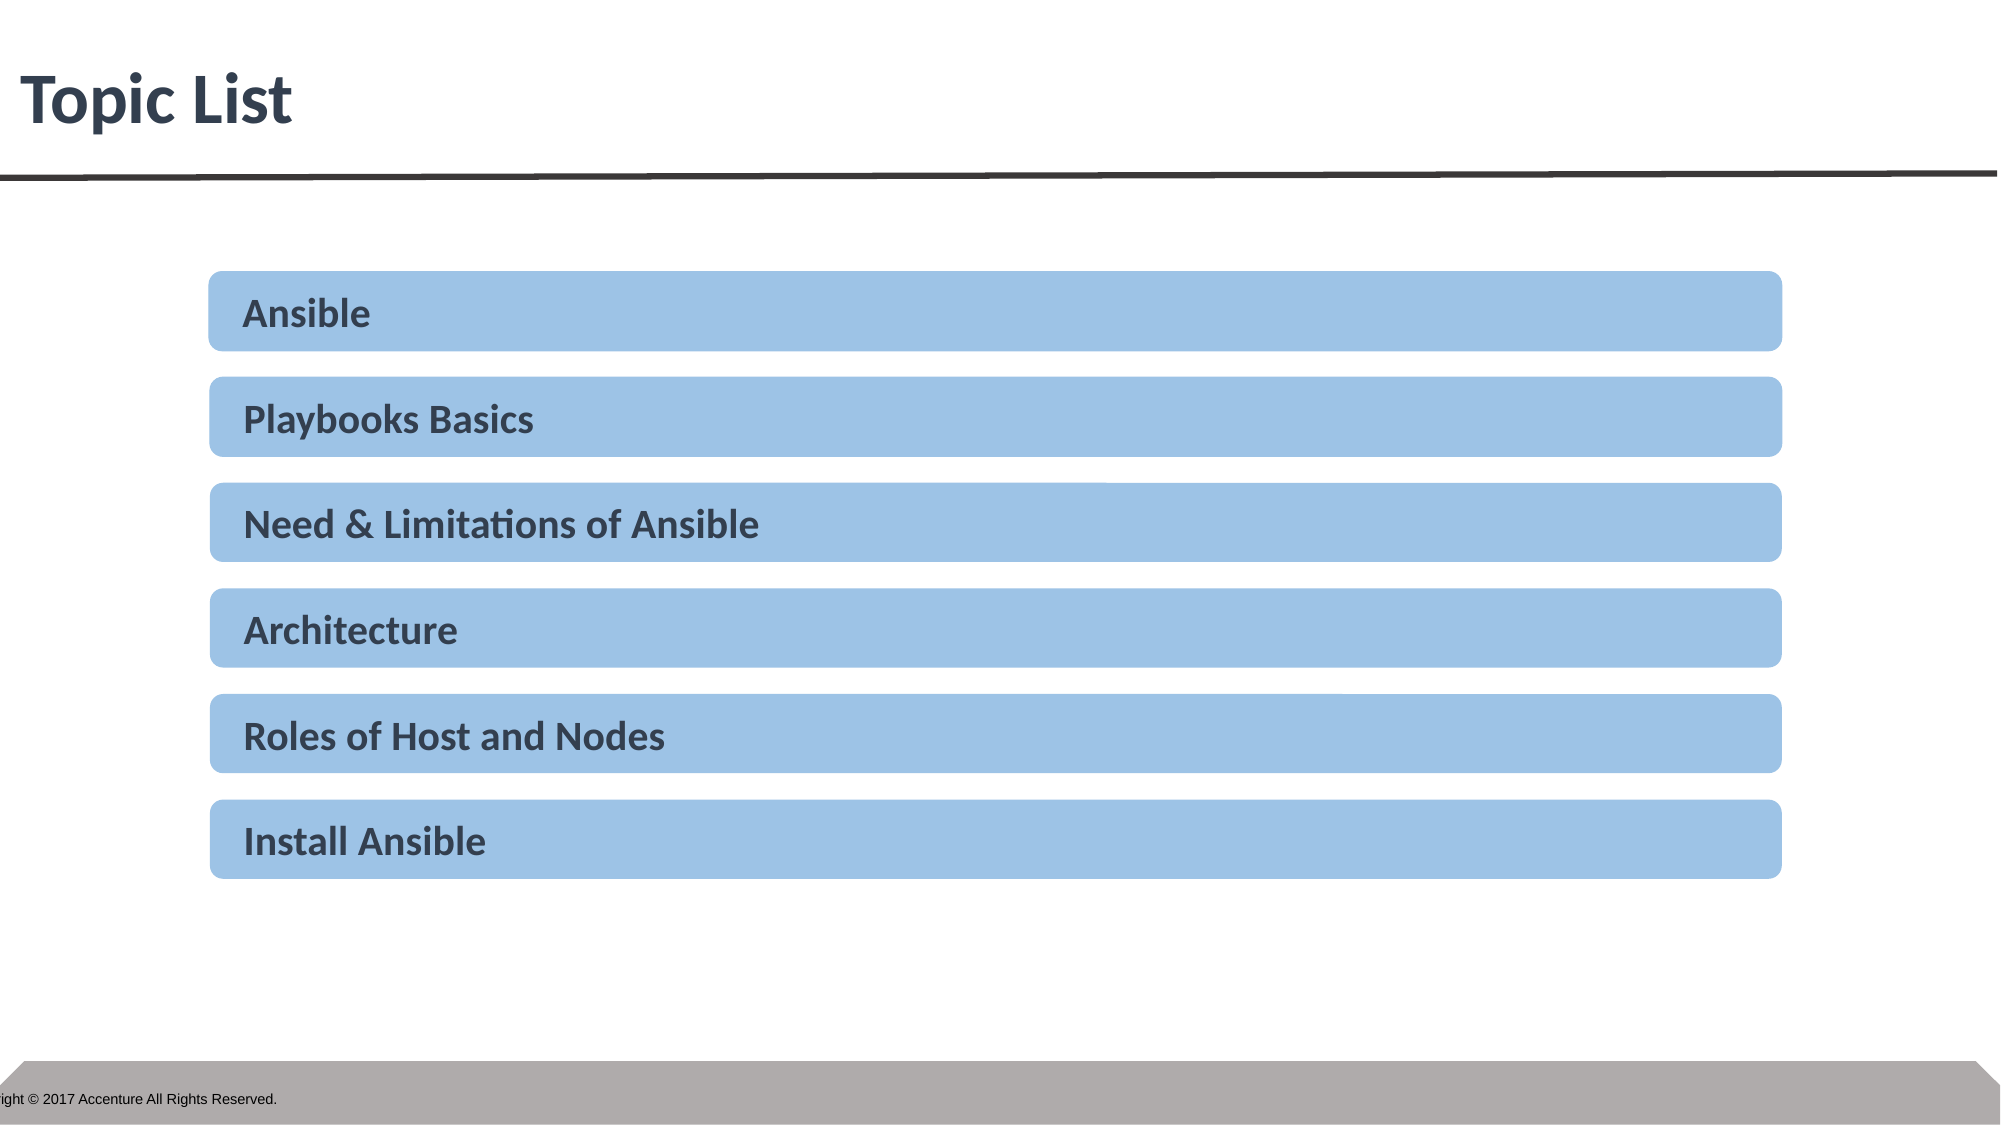

# Topic List
Ansible
Playbooks Basics
Need & Limitations of Ansible
Architecture
Roles of Host and Nodes
Install Ansible